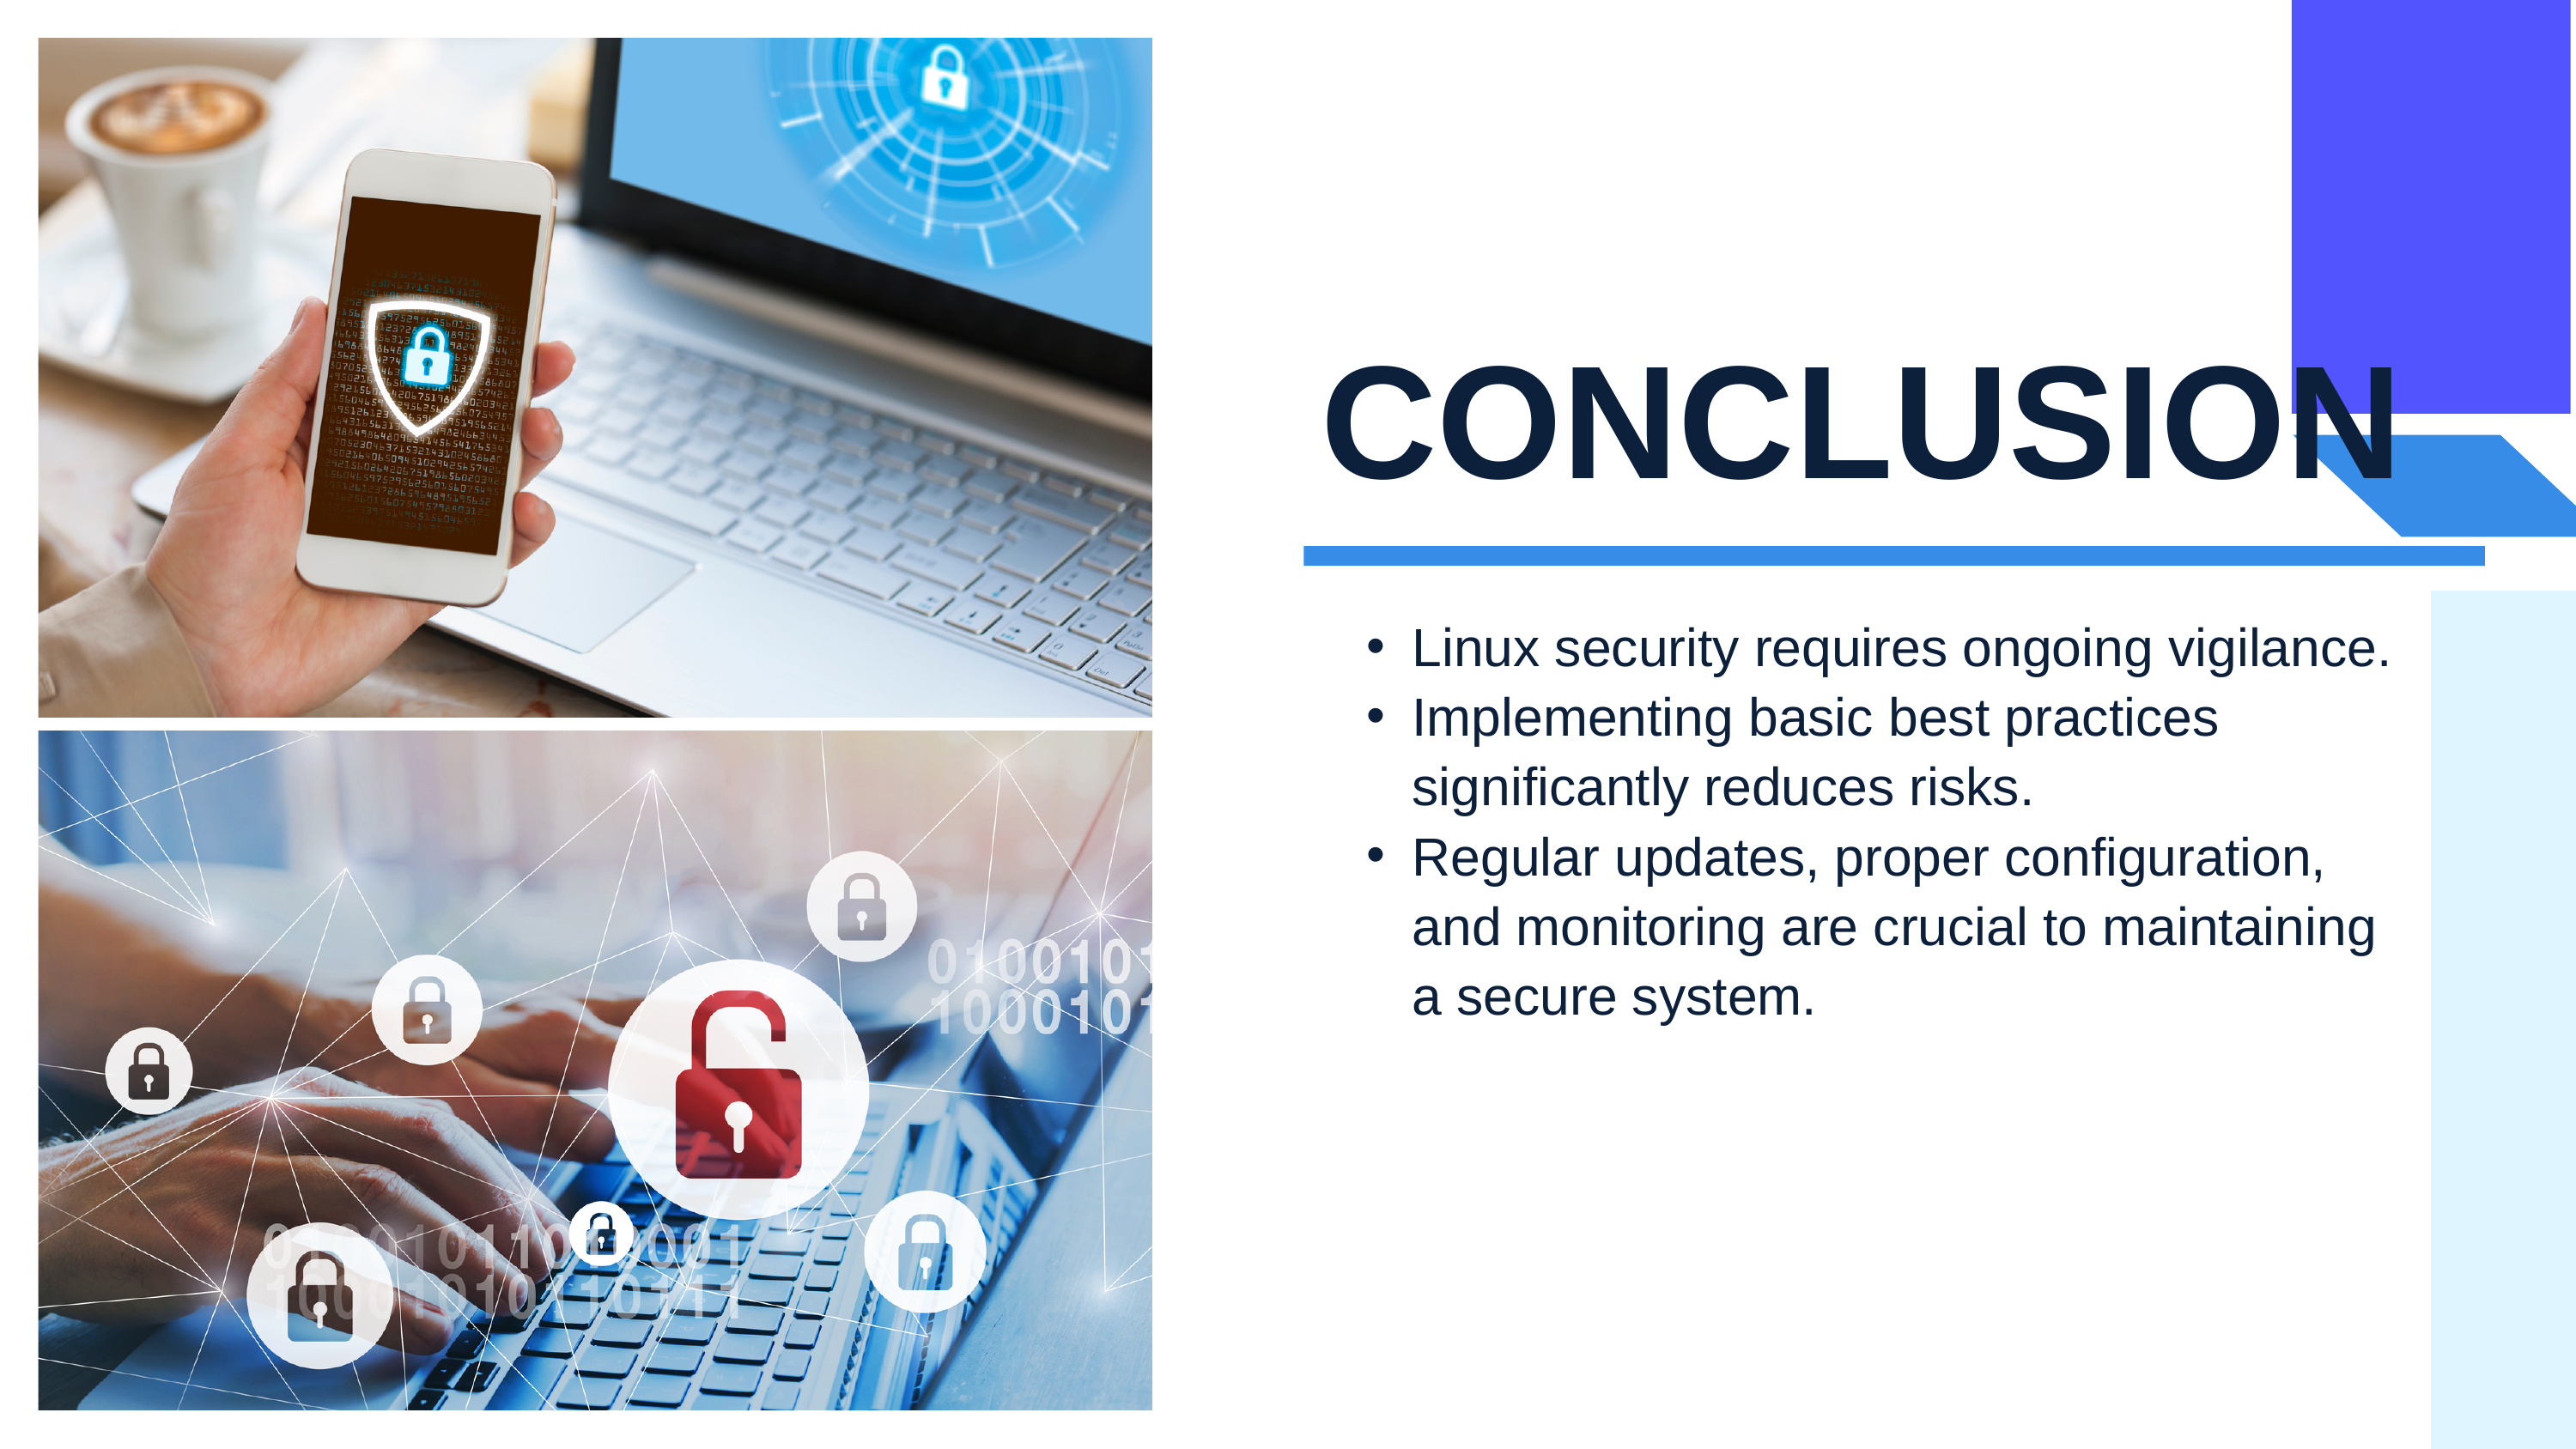

CONCLUSION

Linux security requires ongoing vigilance.
Implementing basic best practices significantly reduces risks.
Regular updates, proper configuration, and monitoring are crucial to maintaining a secure system.